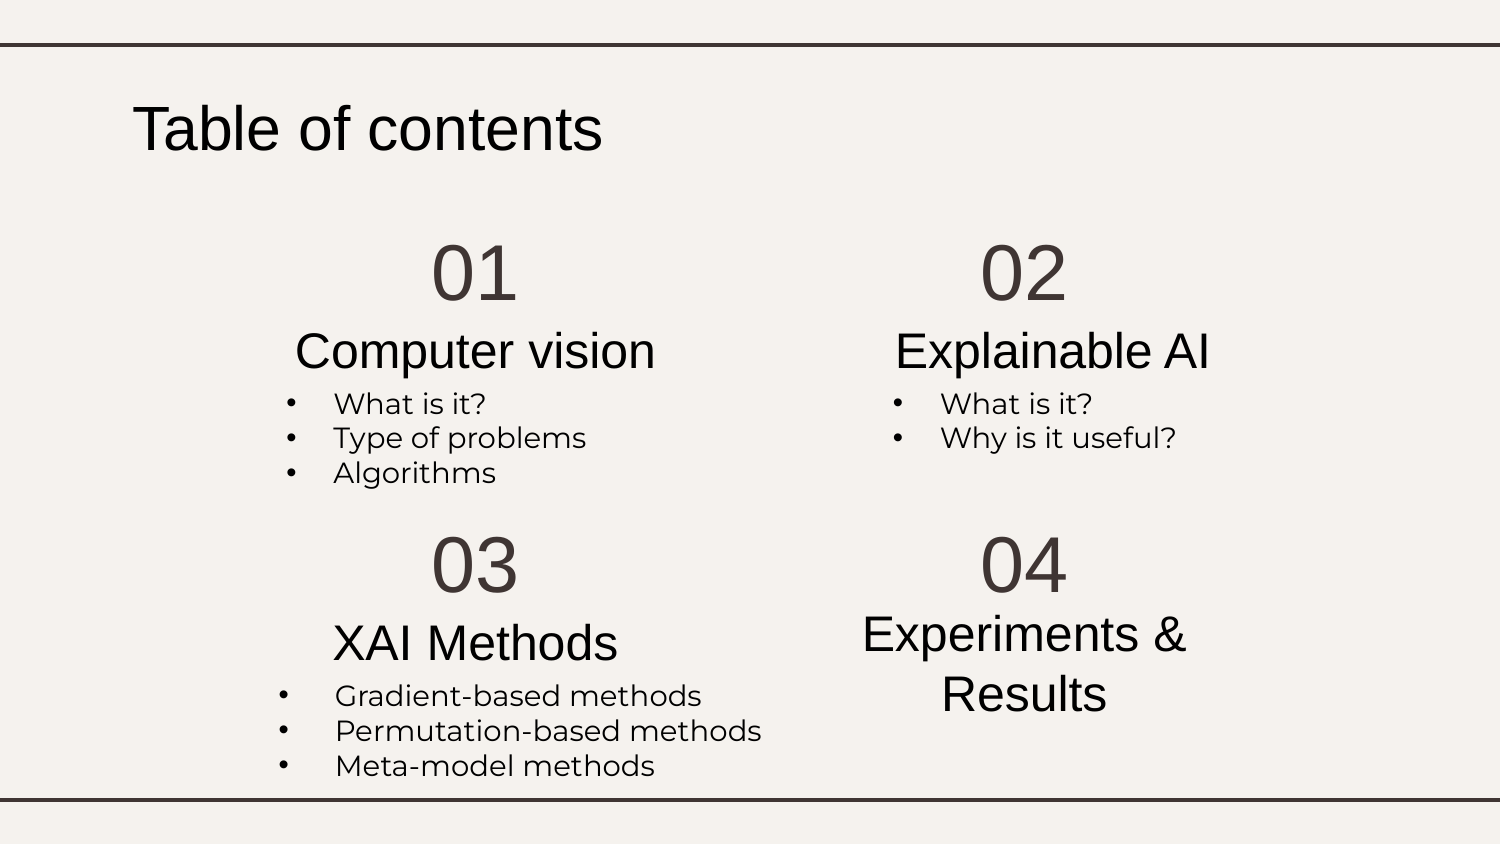

# Table of contents
01
02
Computer vision
Explainable AI
What is it?
Type of problems
Algorithms
What is it?
Why is it useful?
03
04
XAI Methods
Experiments & Results
Gradient-based methods
Permutation-based methods
Meta-model methods